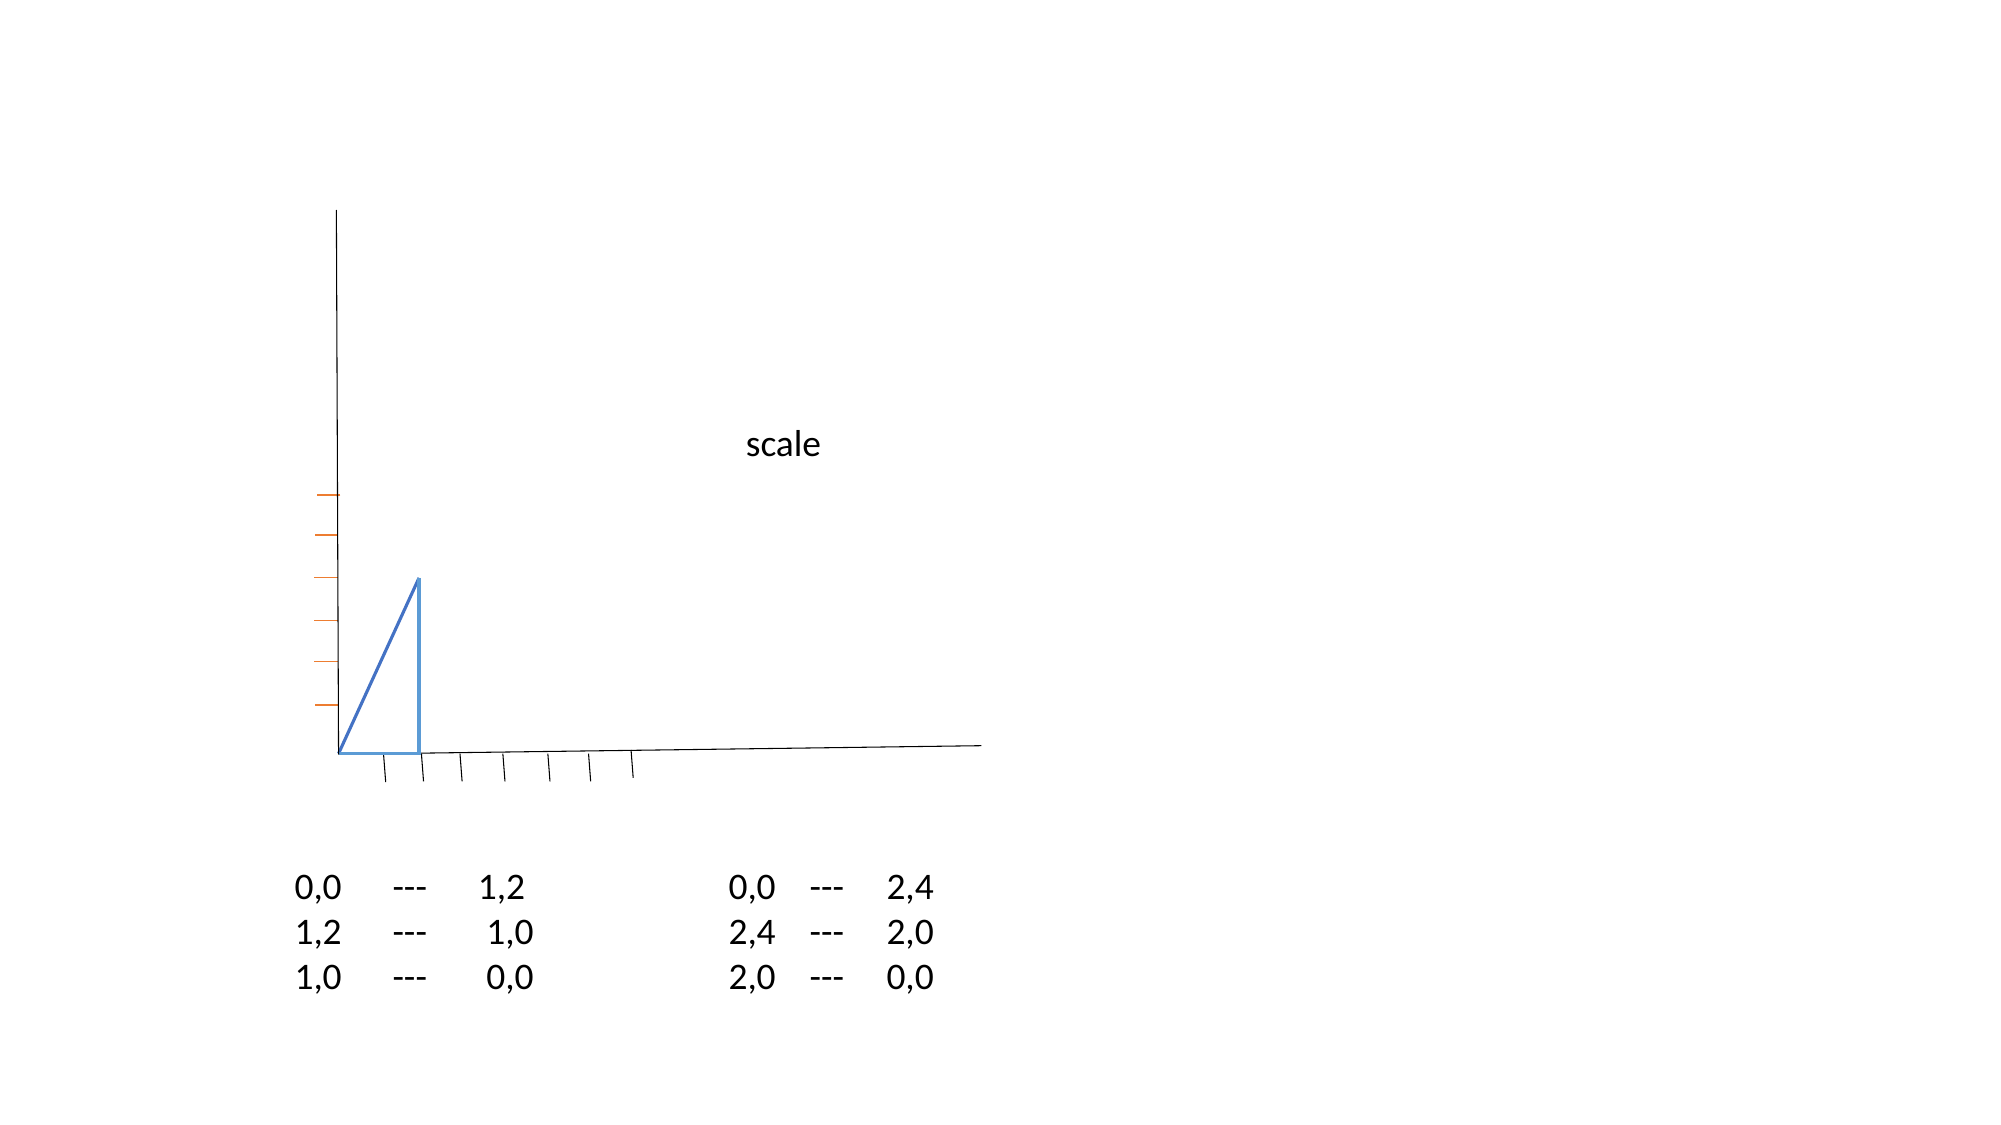

scale
0,0      ---      1,2                        0,0    ---     2,4
1,2      ---       1,0                       2,4    ---     2,0
1,0      ---       0,0                       2,0    ---     0,0